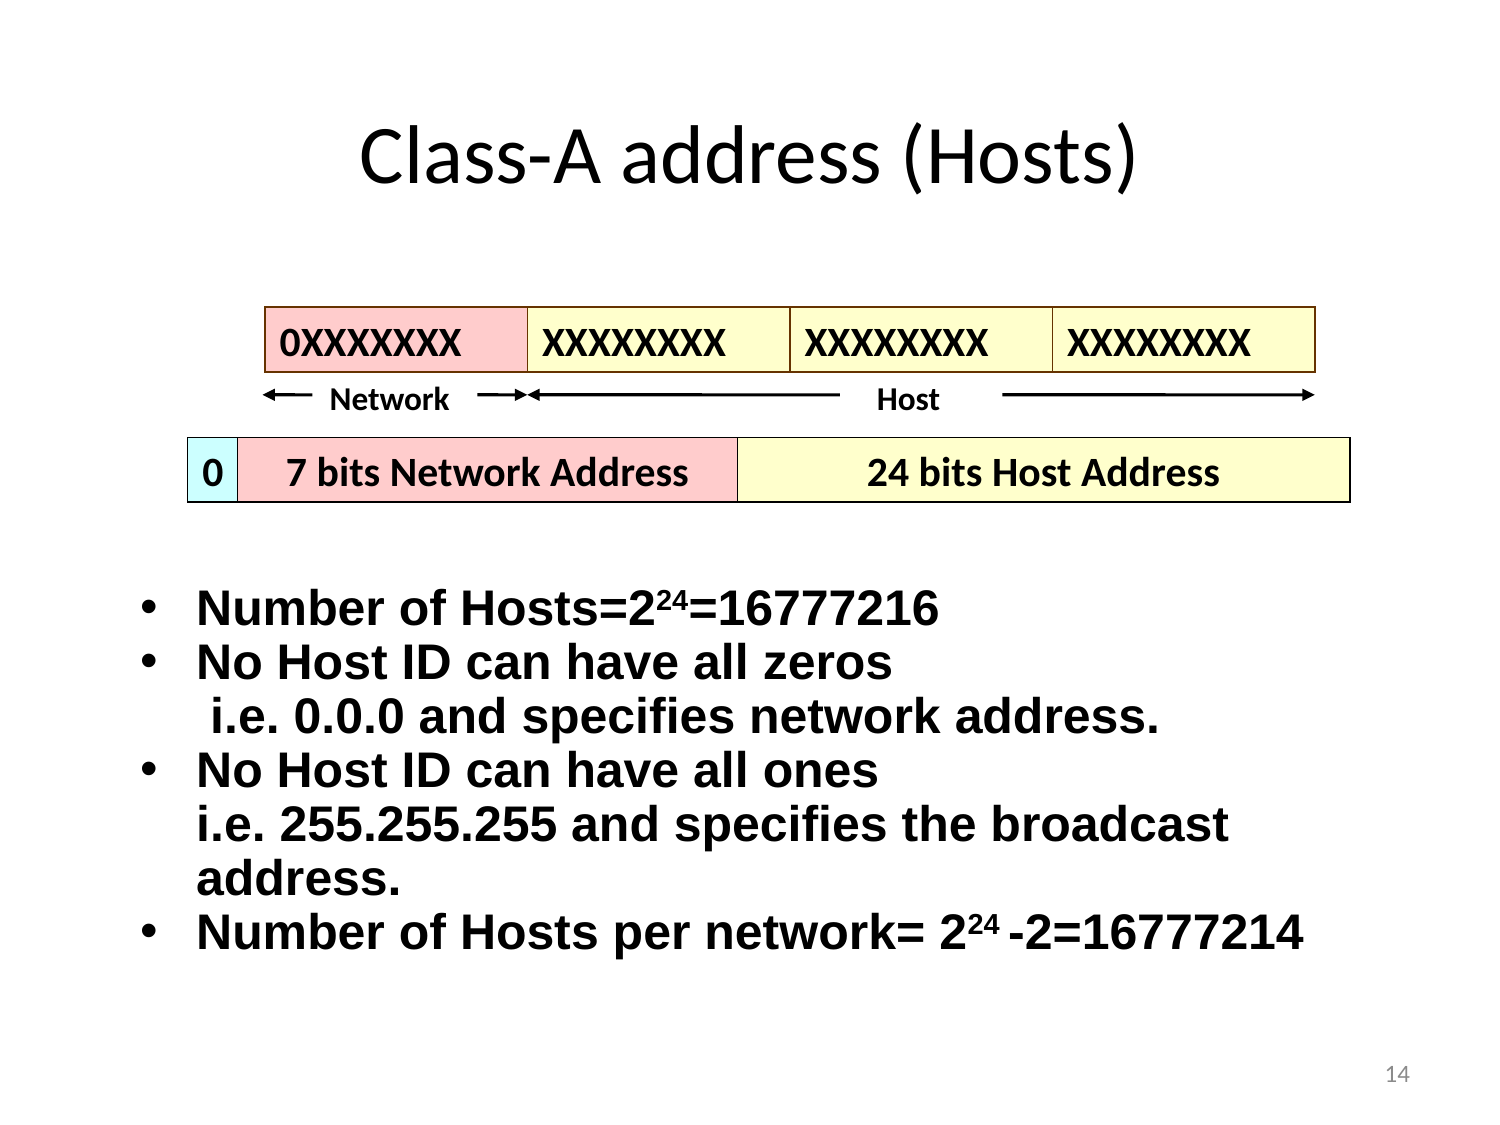

# Class-A address (Hosts)
0XXXXXXX
XXXXXXXX
XXXXXXXX
XXXXXXXX
Network
Host

0
7 bits Network Address
24 bits Host Address
Number of Hosts=224=16777216
No Host ID can have all zeros
 i.e. 0.0.0 and specifies network address.
No Host ID can have all ones
i.e. 255.255.255 and specifies the broadcast address.
Number of Hosts per network= 224 -2=16777214
14